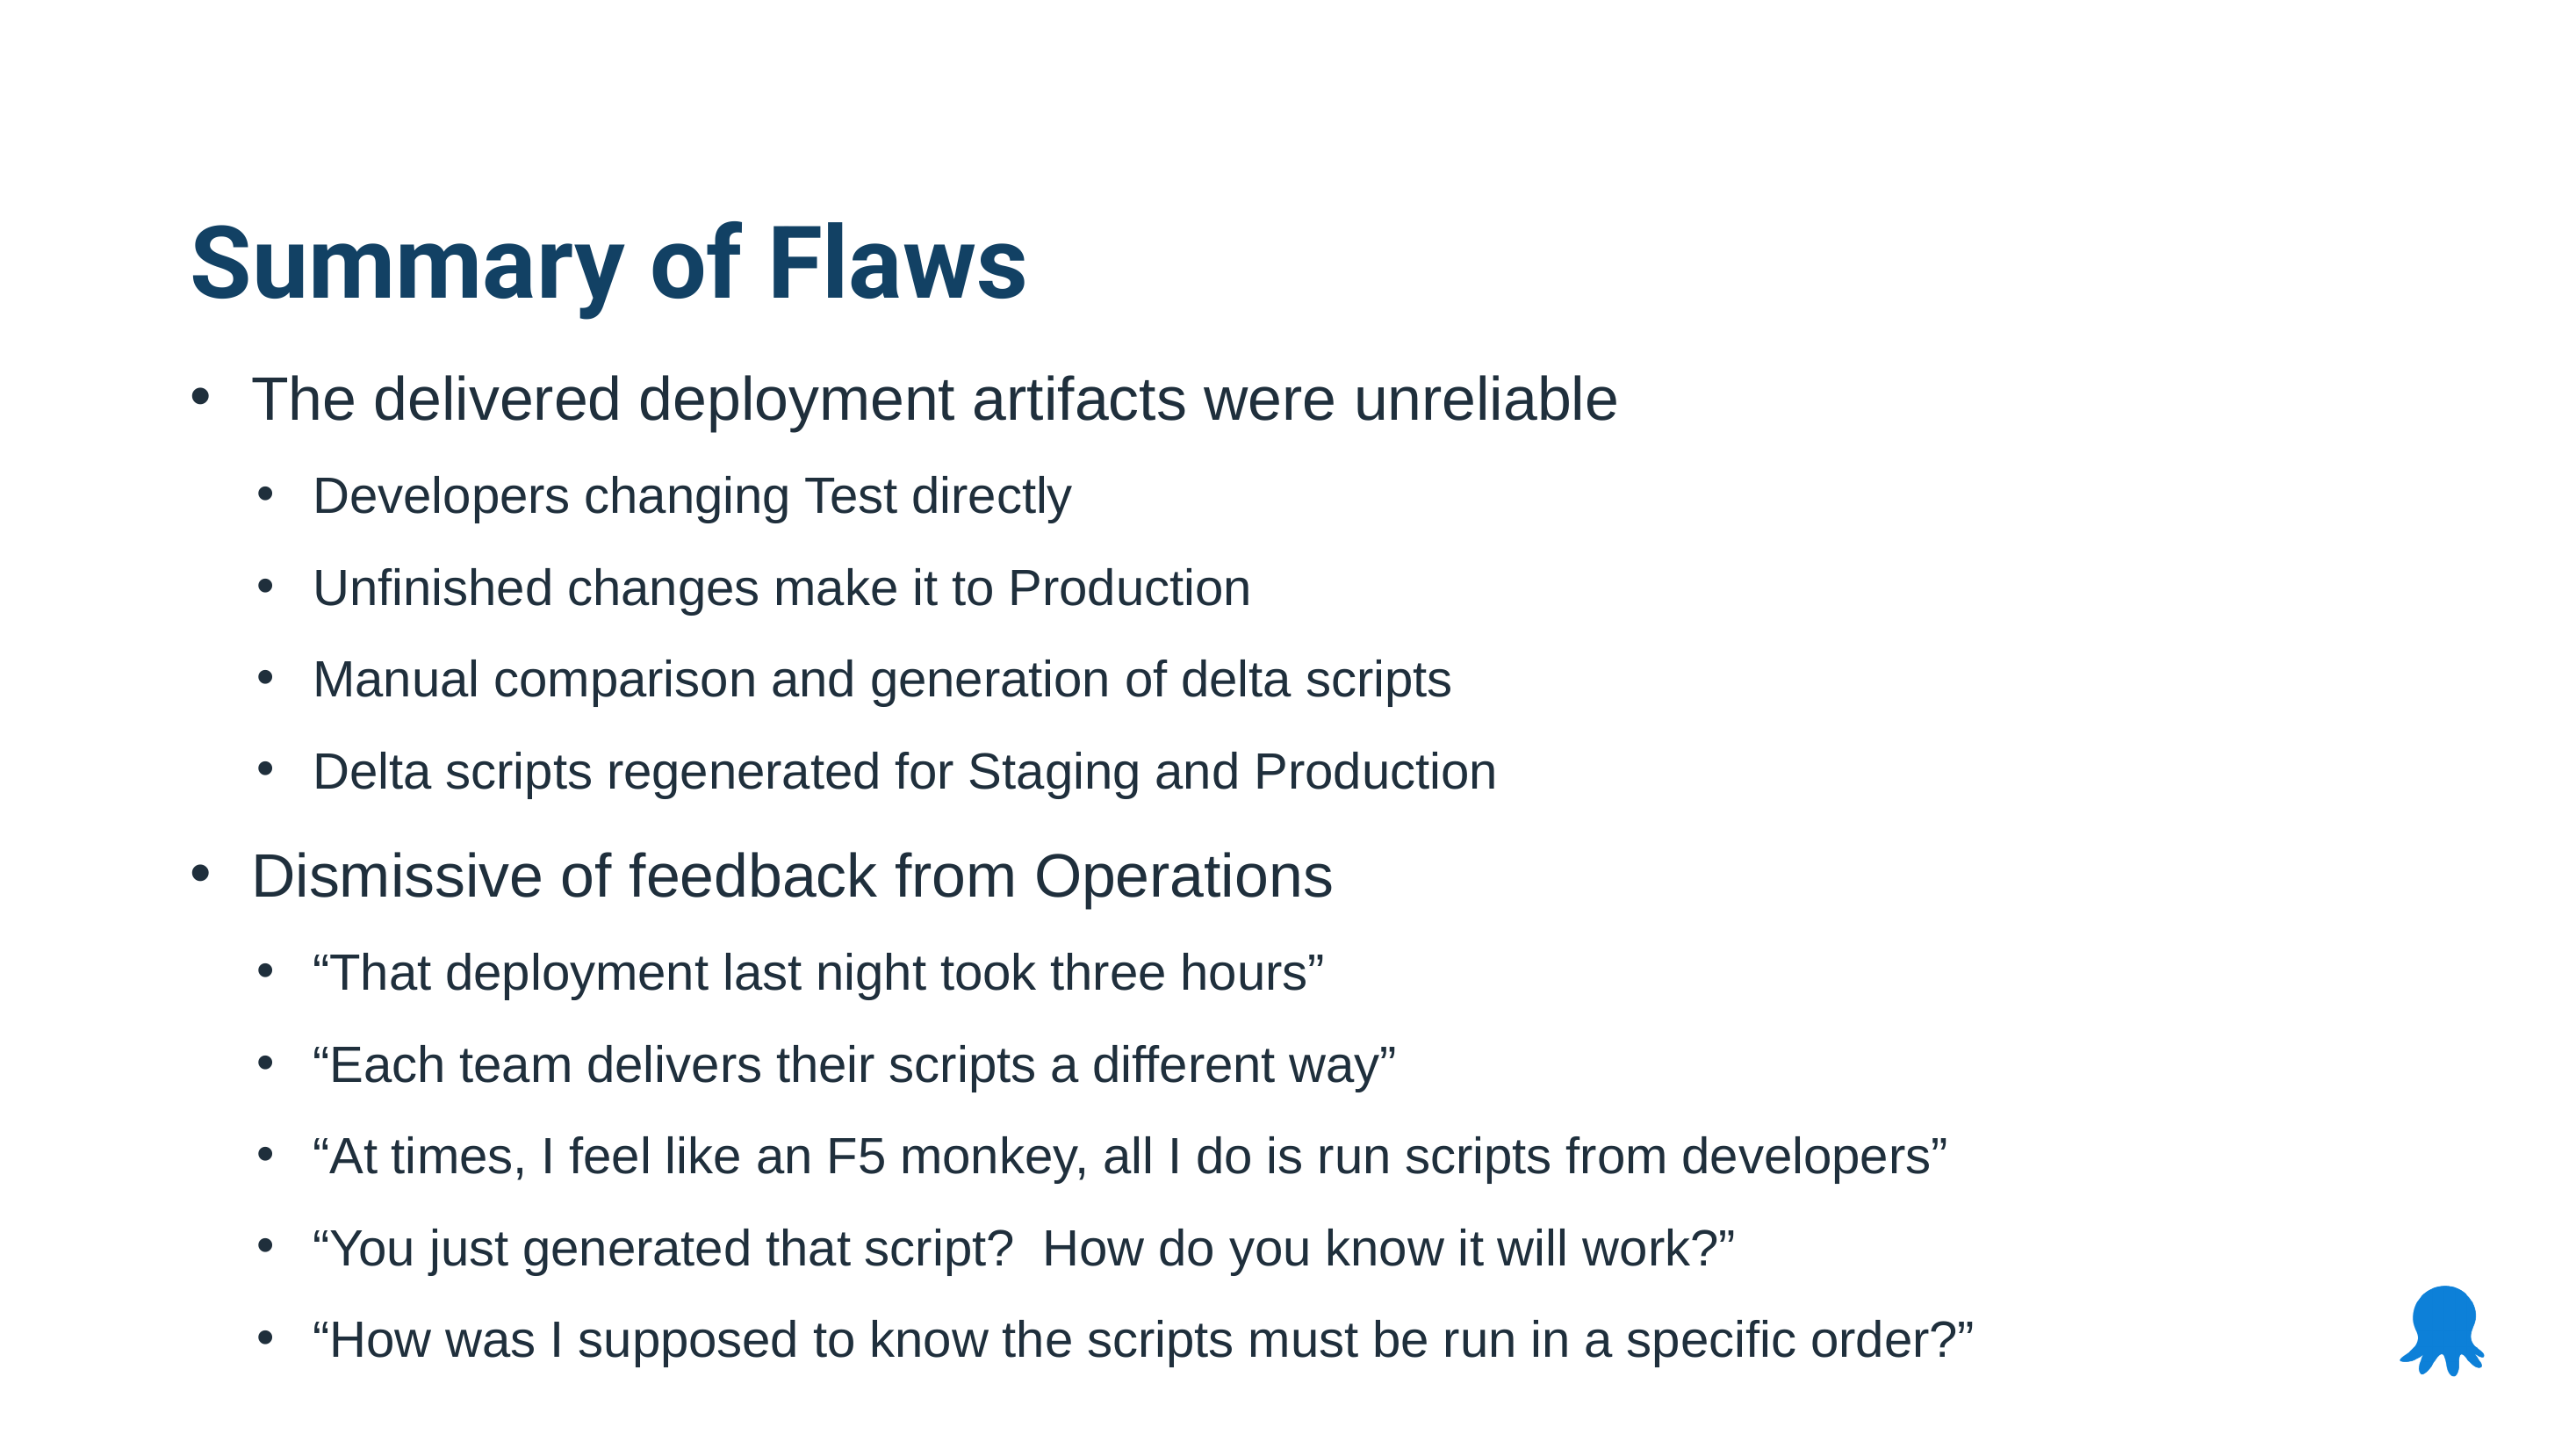

Summary of Flaws
The delivered deployment artifacts were unreliable
Developers changing Test directly
Unfinished changes make it to Production
Manual comparison and generation of delta scripts
Delta scripts regenerated for Staging and Production
Dismissive of feedback from Operations
“That deployment last night took three hours”
“Each team delivers their scripts a different way”
“At times, I feel like an F5 monkey, all I do is run scripts from developers”
“You just generated that script?  How do you know it will work?”
“How was I supposed to know the scripts must be run in a specific order?”